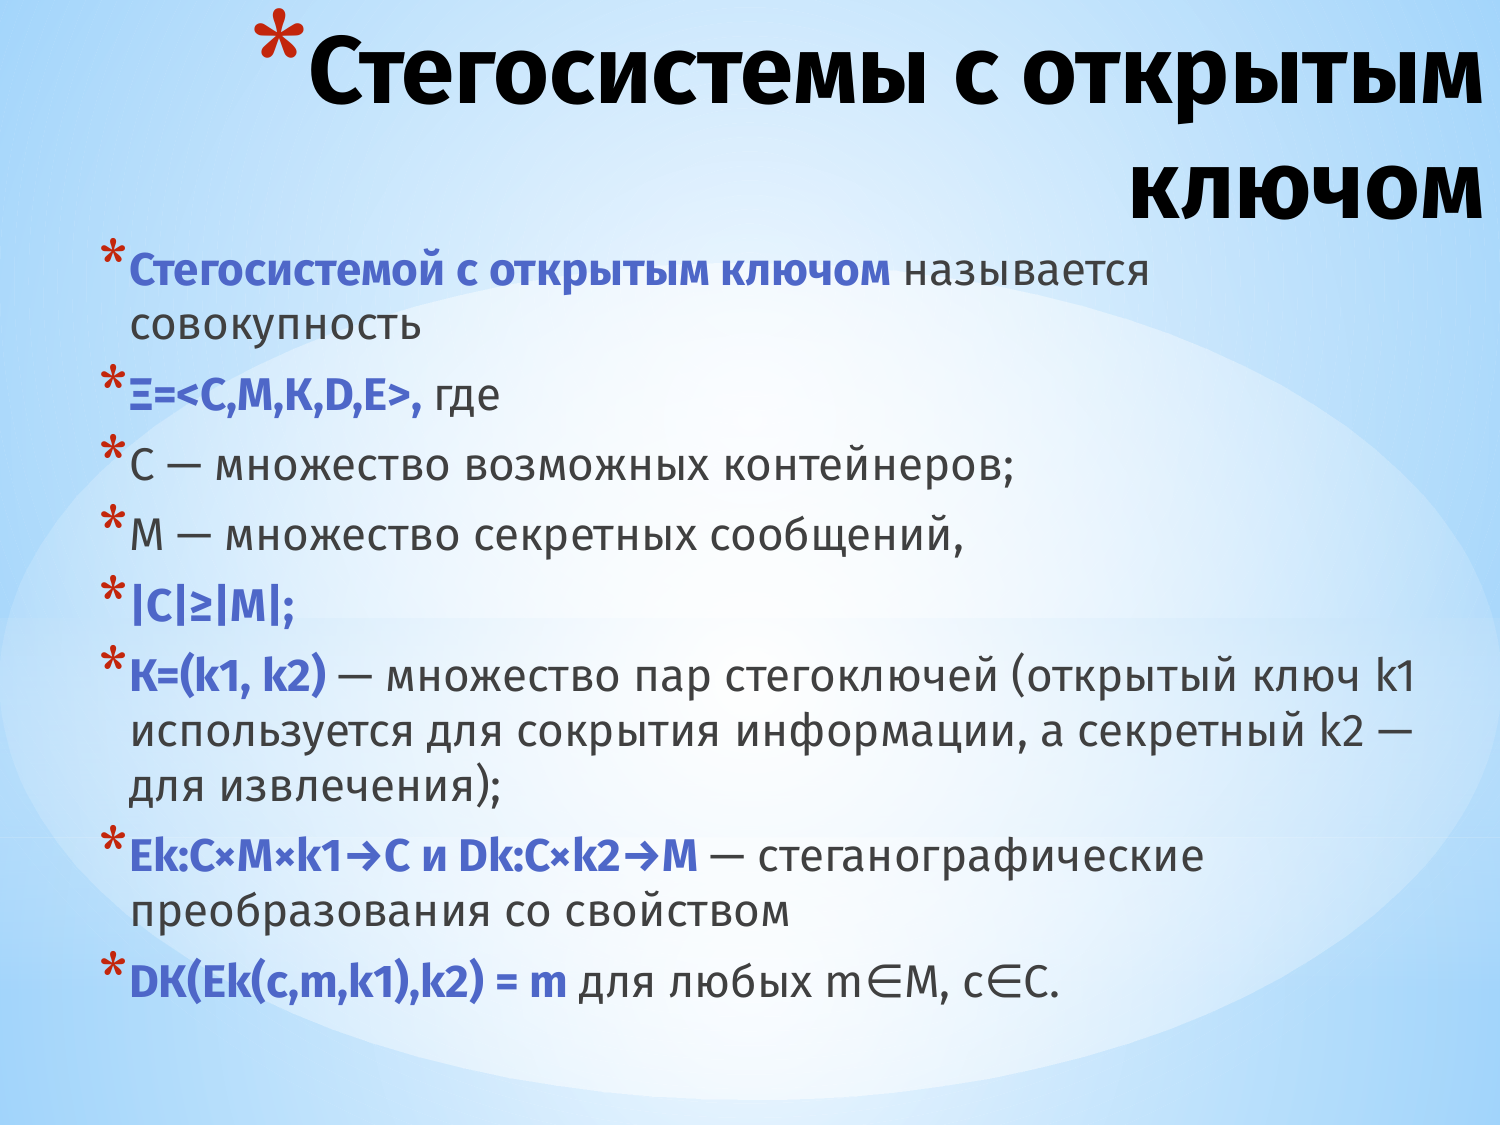

# Стегосистемы с открытым ключом
Стегосистемой с открытым ключом называется совокупность
Ξ=<C,М,К,D,E>, где
С — множество возможных контейнеров;
М — множество секретных сообщений,
|C|≥|М|;
К=(k1, k2) — множество пар стегоключей (открытый ключ k1 используется для сокрытия информации, а секретный k2 — для извлечения);
Ek:C×M×k1→С и Dk:C×k2→M — стеганографические преобразования со свойством
DК(Ek(c,m,k1),k2) = m для любых m∈М, с∈С.